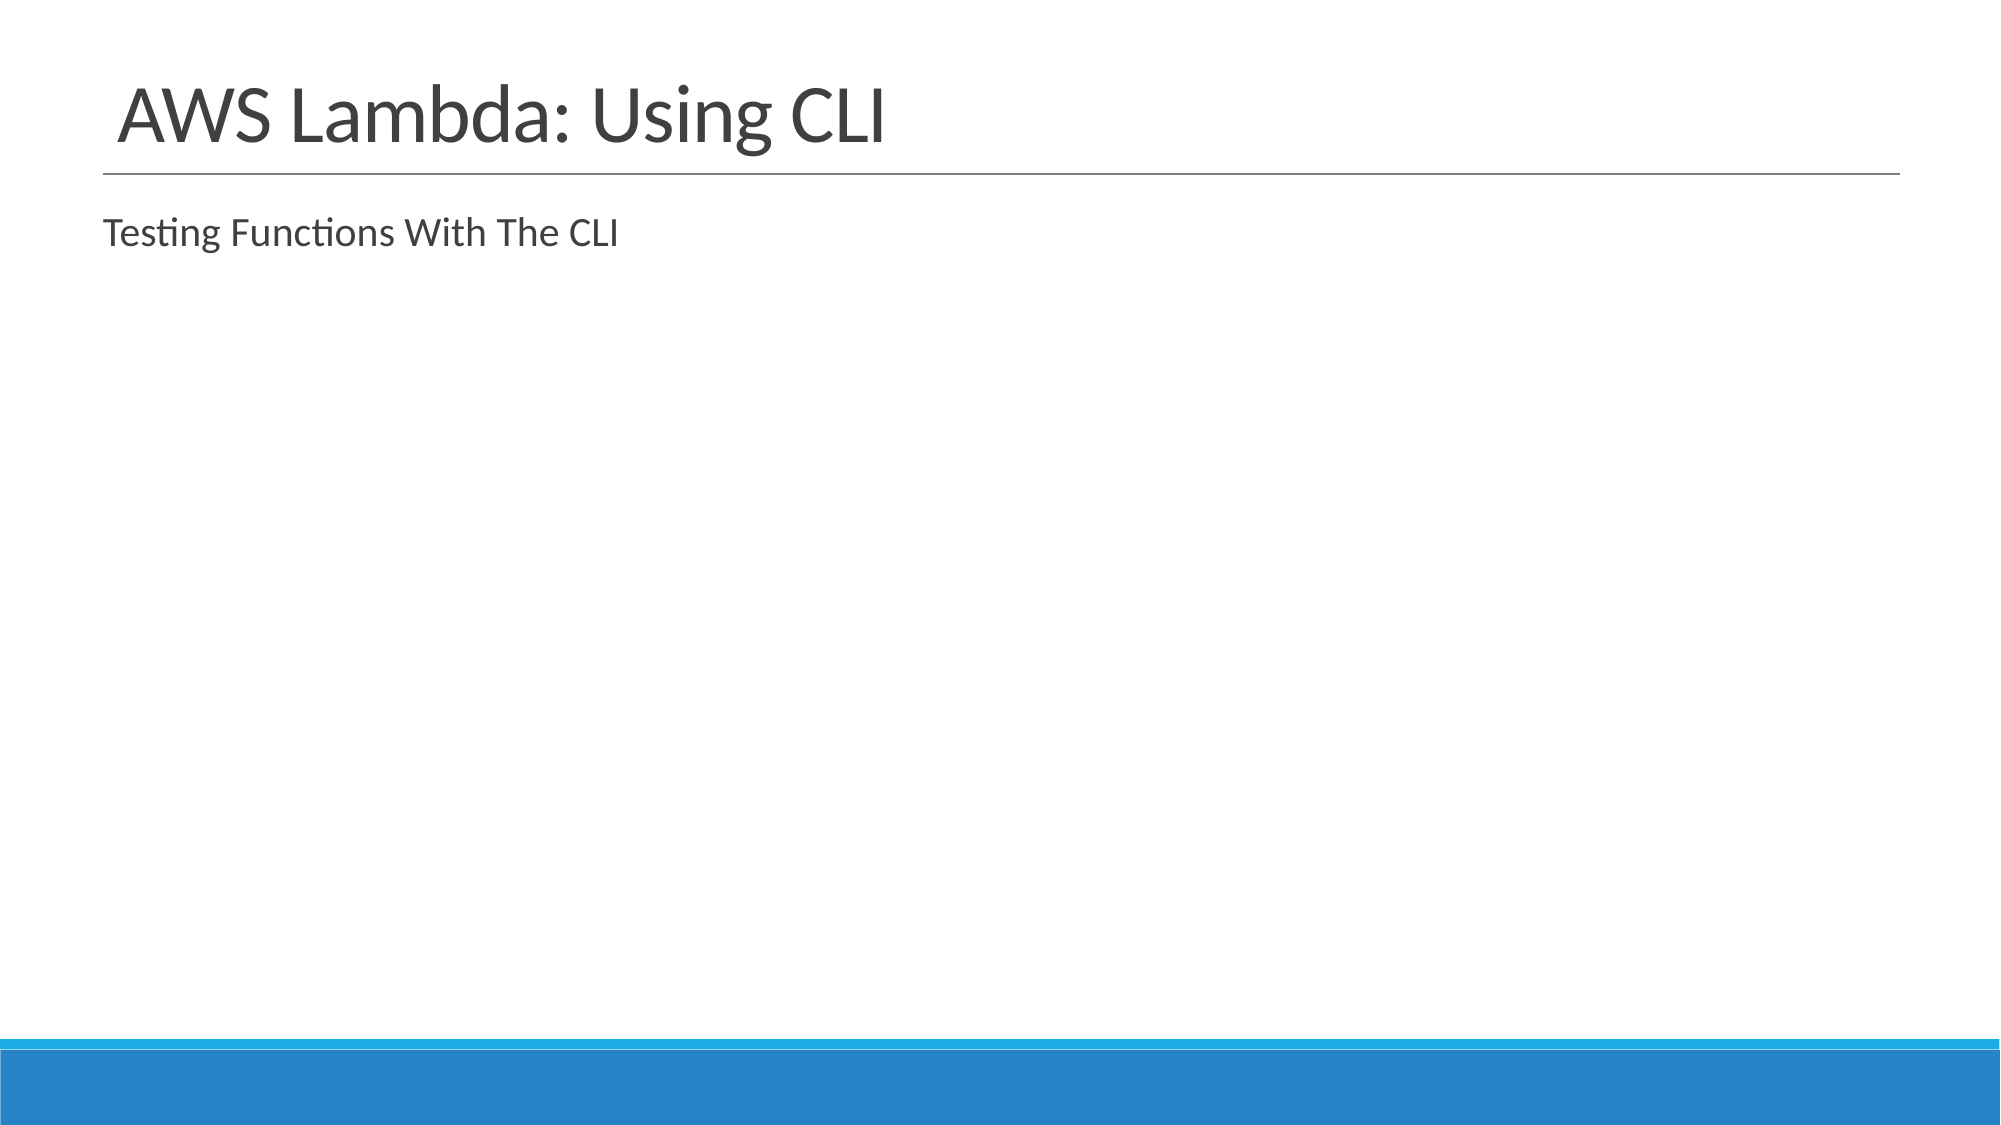

# AWS Lambda: Using CLI
Testing Functions With The CLI